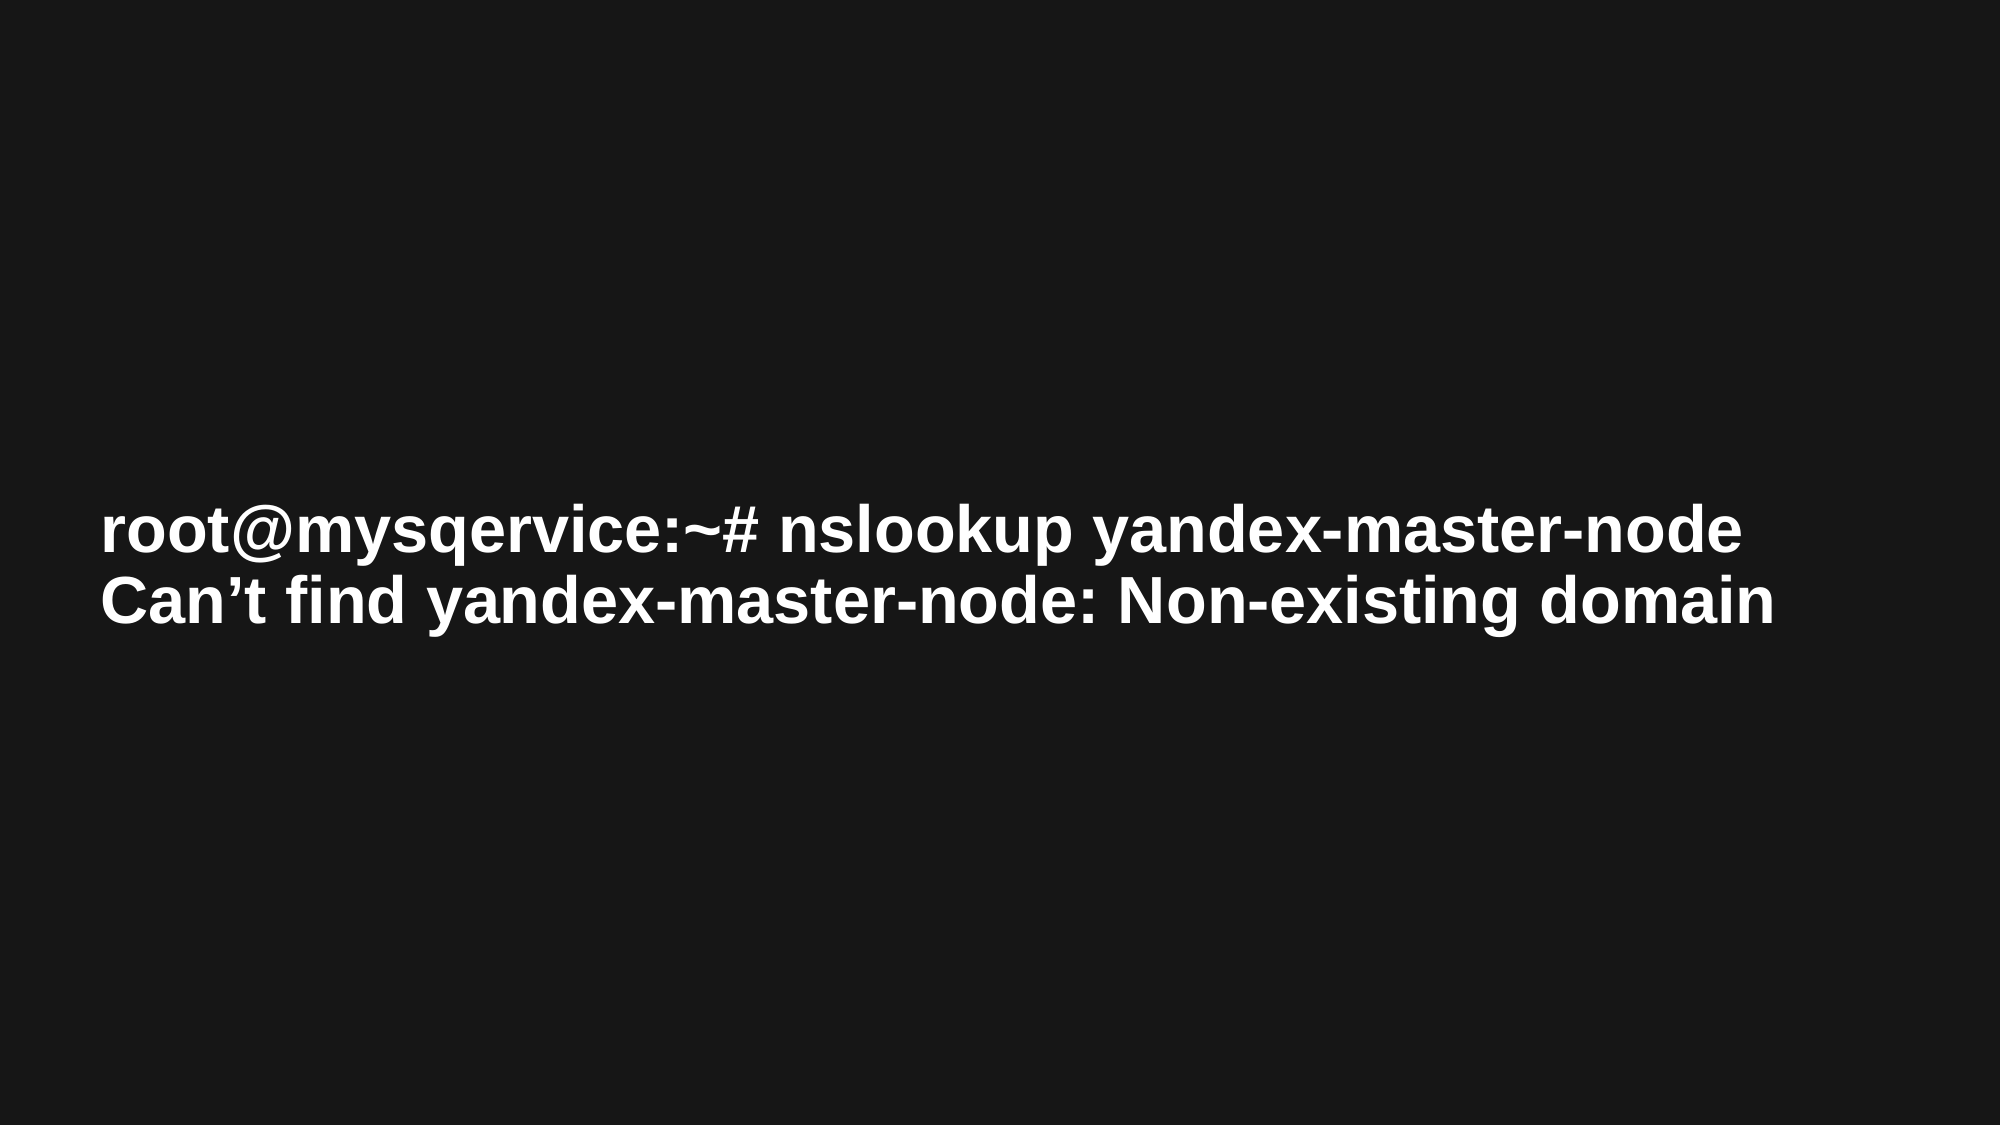

root@mysqervice:~# nslookup yandex-master-node
Can’t find yandex-master-node: Non-existing domain